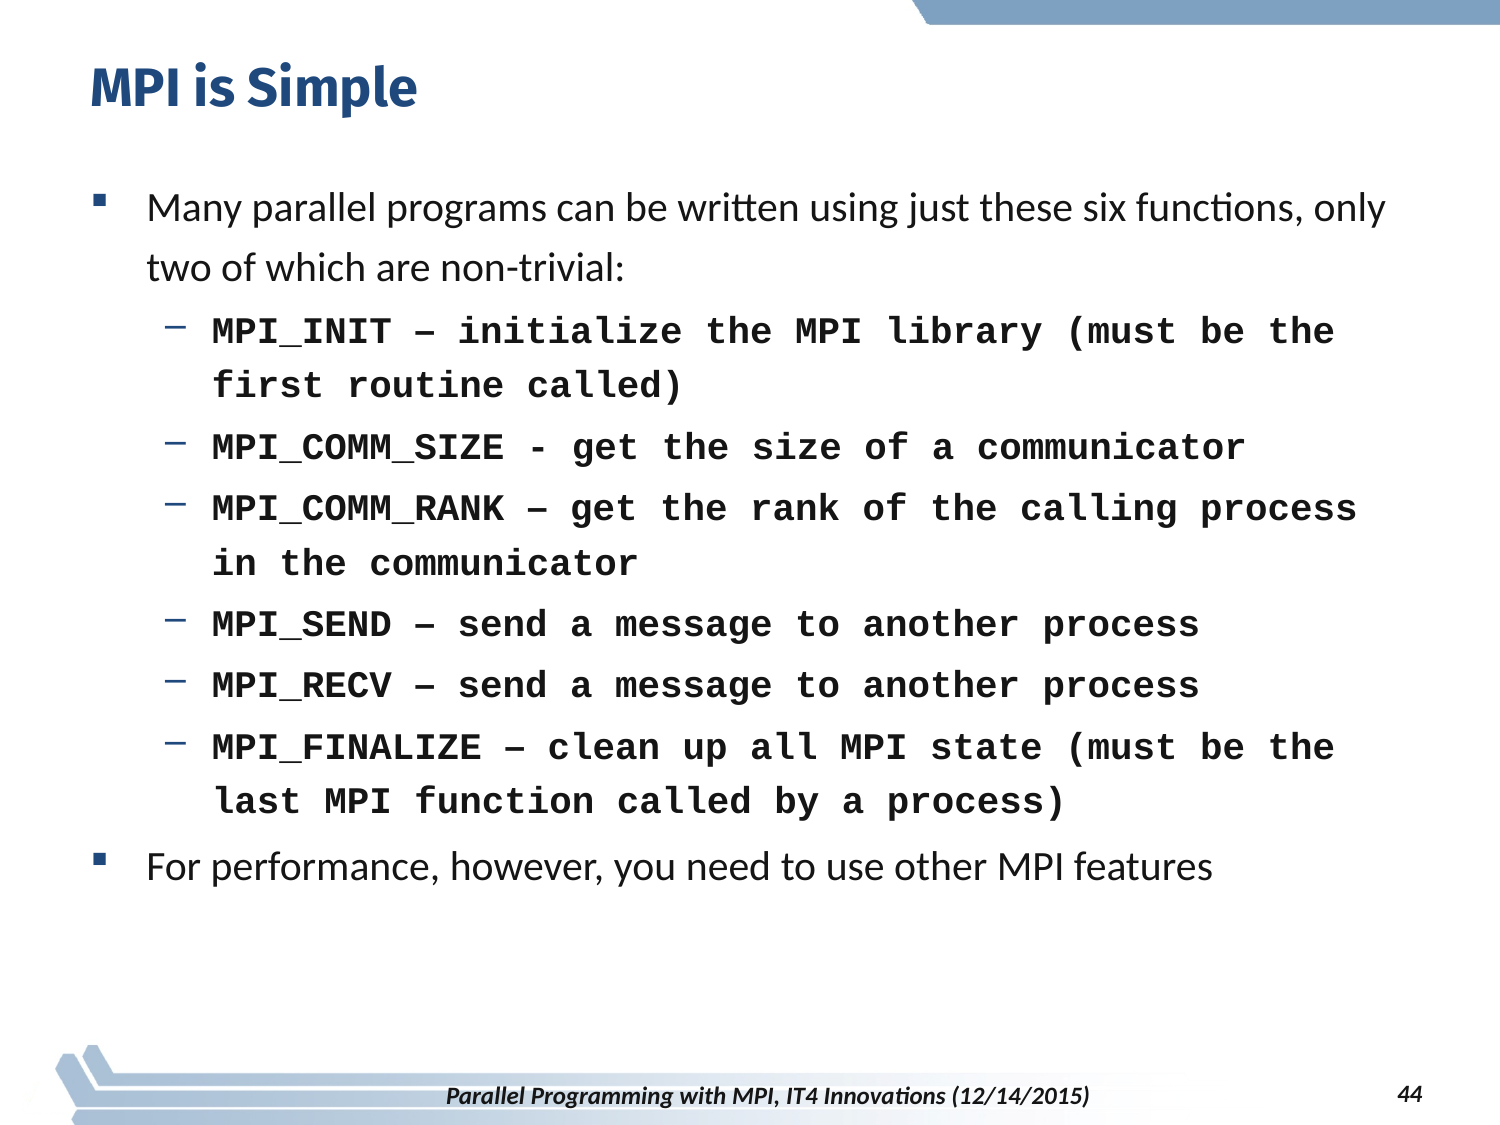

# MPI is Simple
Many parallel programs can be written using just these six functions, only two of which are non-trivial:
MPI_INIT – initialize the MPI library (must be the first routine called)
MPI_COMM_SIZE - get the size of a communicator
MPI_COMM_RANK – get the rank of the calling process in the communicator
MPI_SEND – send a message to another process
MPI_RECV – send a message to another process
MPI_FINALIZE – clean up all MPI state (must be the last MPI function called by a process)
For performance, however, you need to use other MPI features
44
Parallel Programming with MPI, IT4 Innovations (12/14/2015)